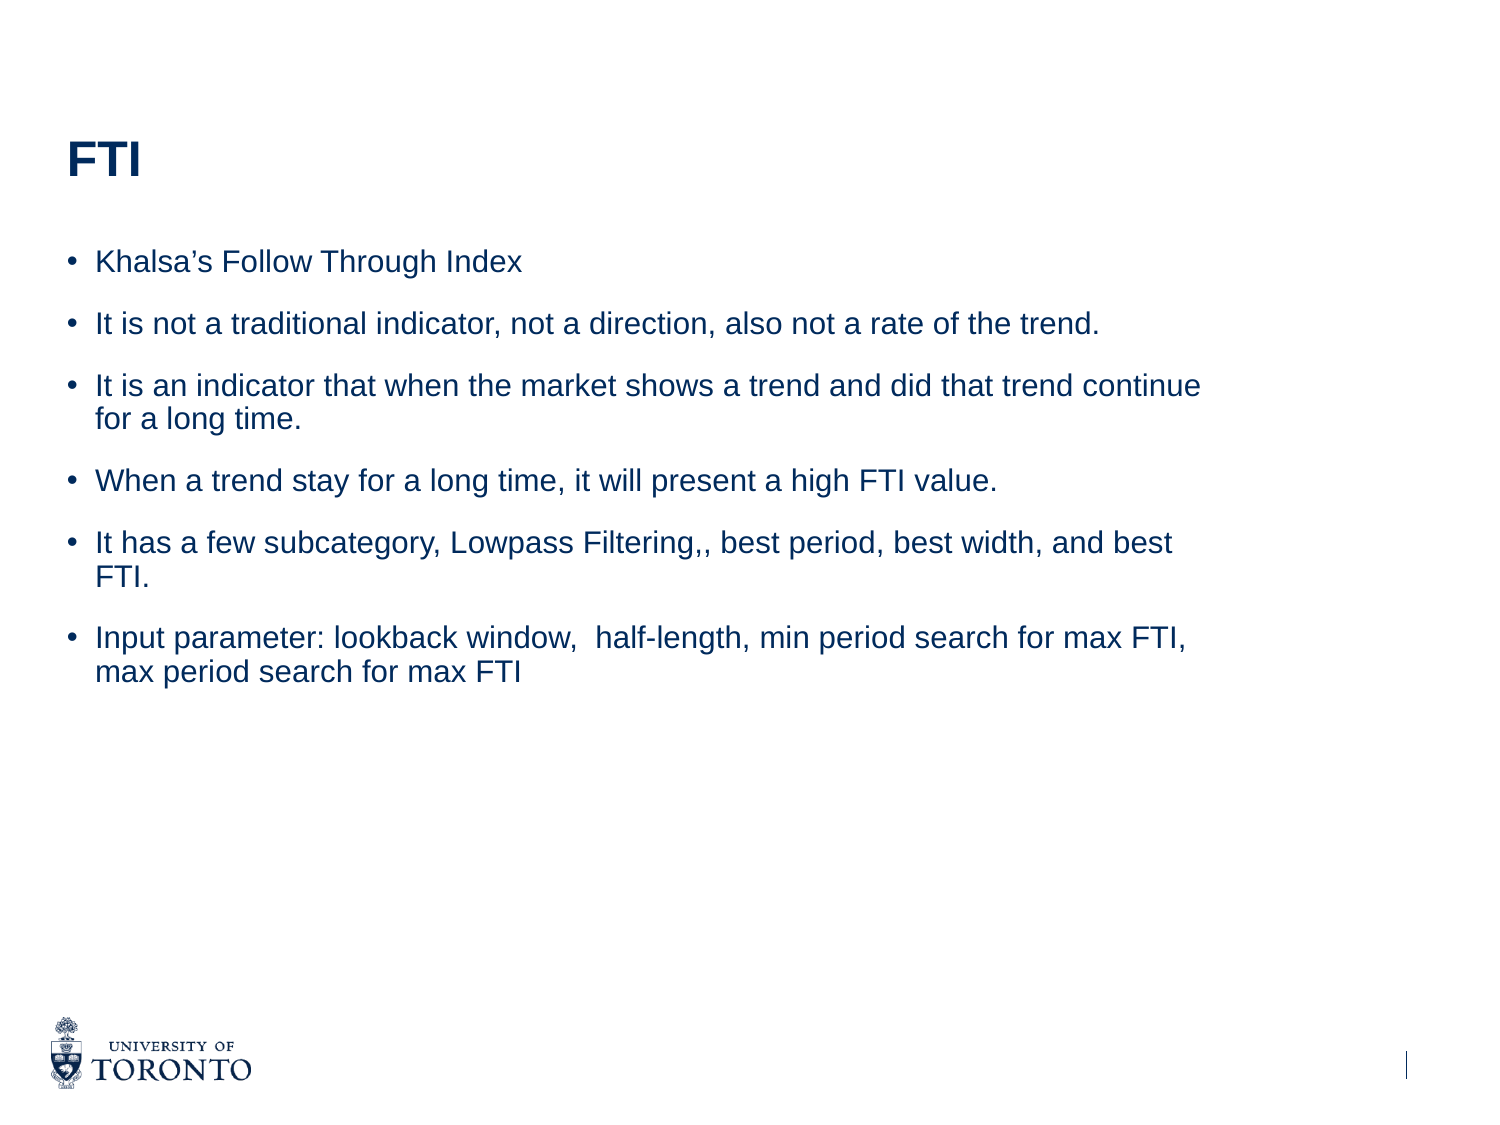

# FTI
Khalsa’s Follow Through Index
It is not a traditional indicator, not a direction, also not a rate of the trend.
It is an indicator that when the market shows a trend and did that trend continue for a long time.
When a trend stay for a long time, it will present a high FTI value.
It has a few subcategory, Lowpass Filtering,, best period, best width, and best FTI.
Input parameter: lookback window,  half-length, min period search for max FTI, max period search for max FTI